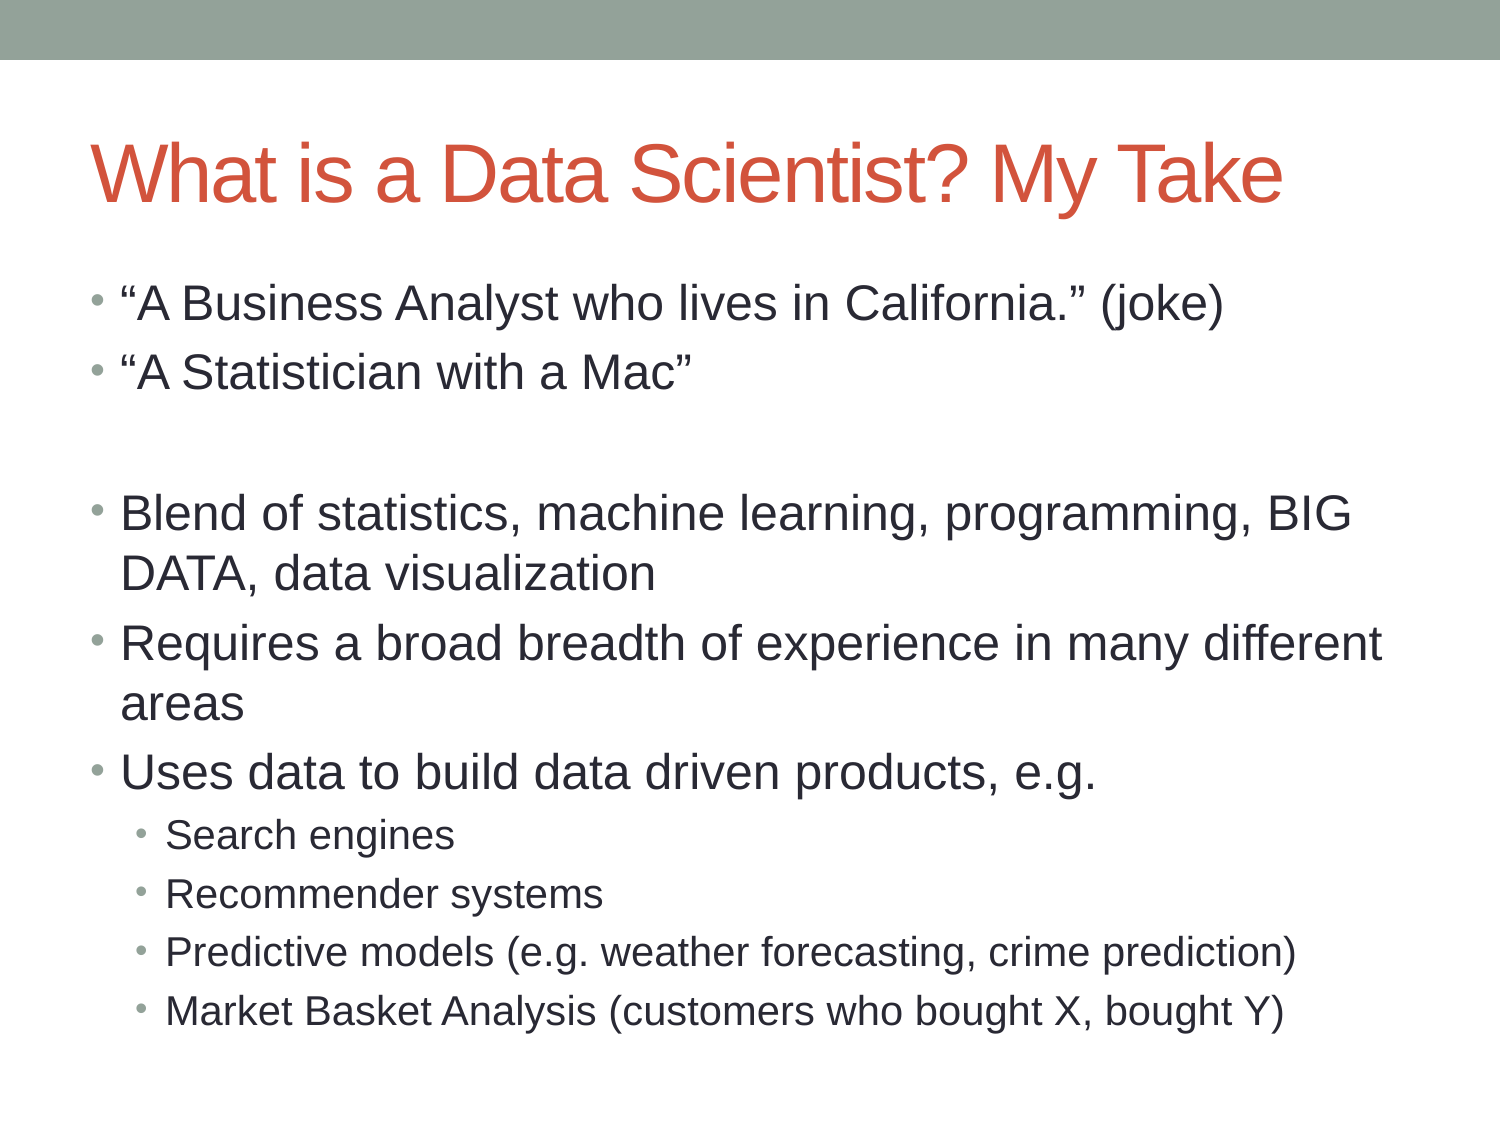

# What is a Data Scientist? My Take
“A Business Analyst who lives in California.” (joke)
“A Statistician with a Mac”

Blend of statistics, machine learning, programming, BIG DATA, data visualization
Requires a broad breadth of experience in many different areas
Uses data to build data driven products, e.g.
Search engines
Recommender systems
Predictive models (e.g. weather forecasting, crime prediction)
Market Basket Analysis (customers who bought X, bought Y)